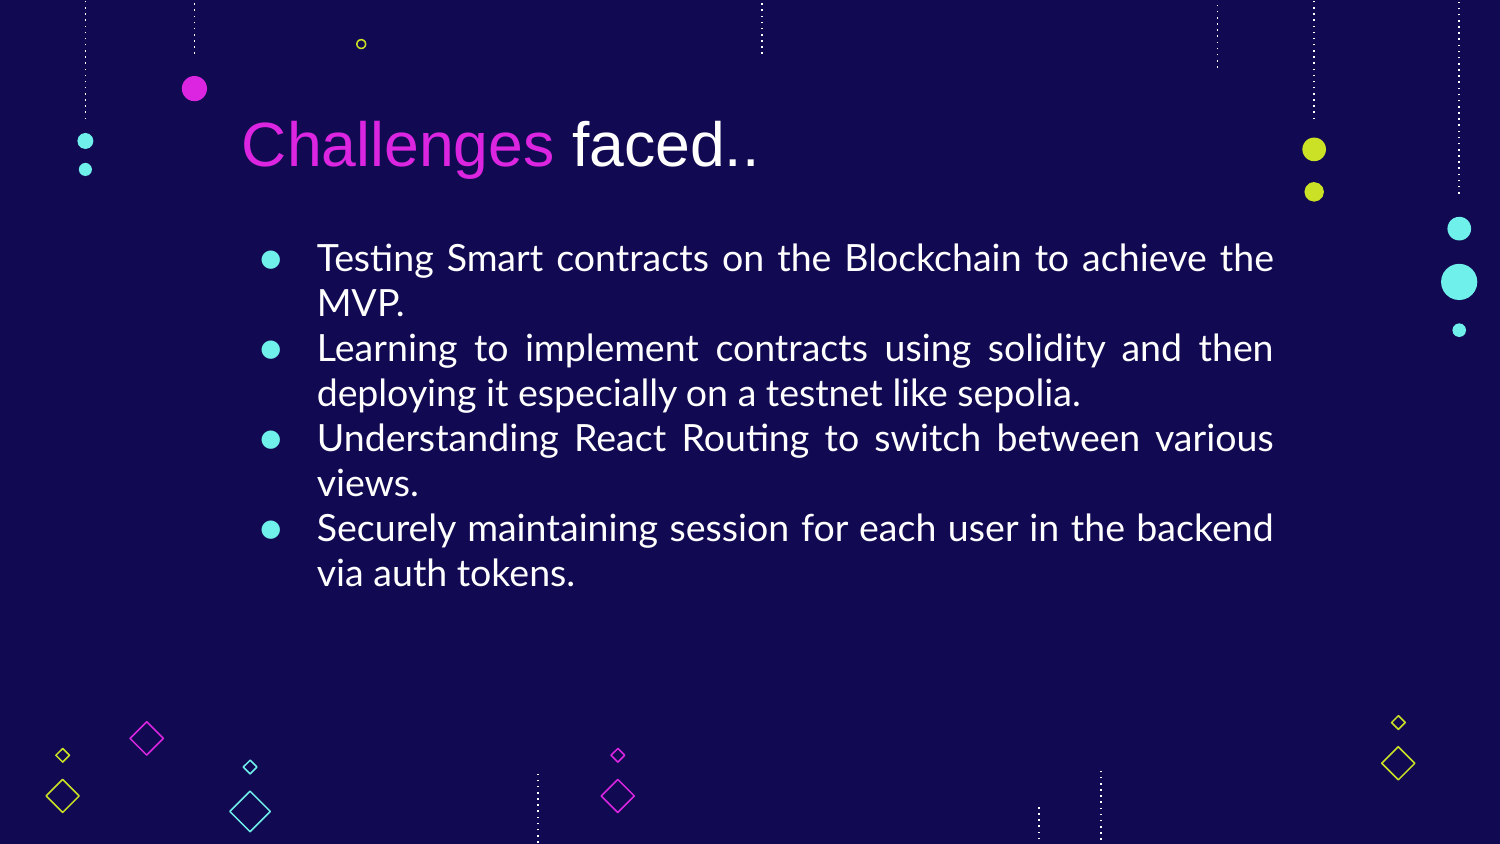

# Challenges faced..

Testing Smart contracts on the Blockchain to achieve the MVP.
Learning to implement contracts using solidity and then deploying it especially on a testnet like sepolia.
Understanding React Routing to switch between various views.
Securely maintaining session for each user in the backend via auth tokens.